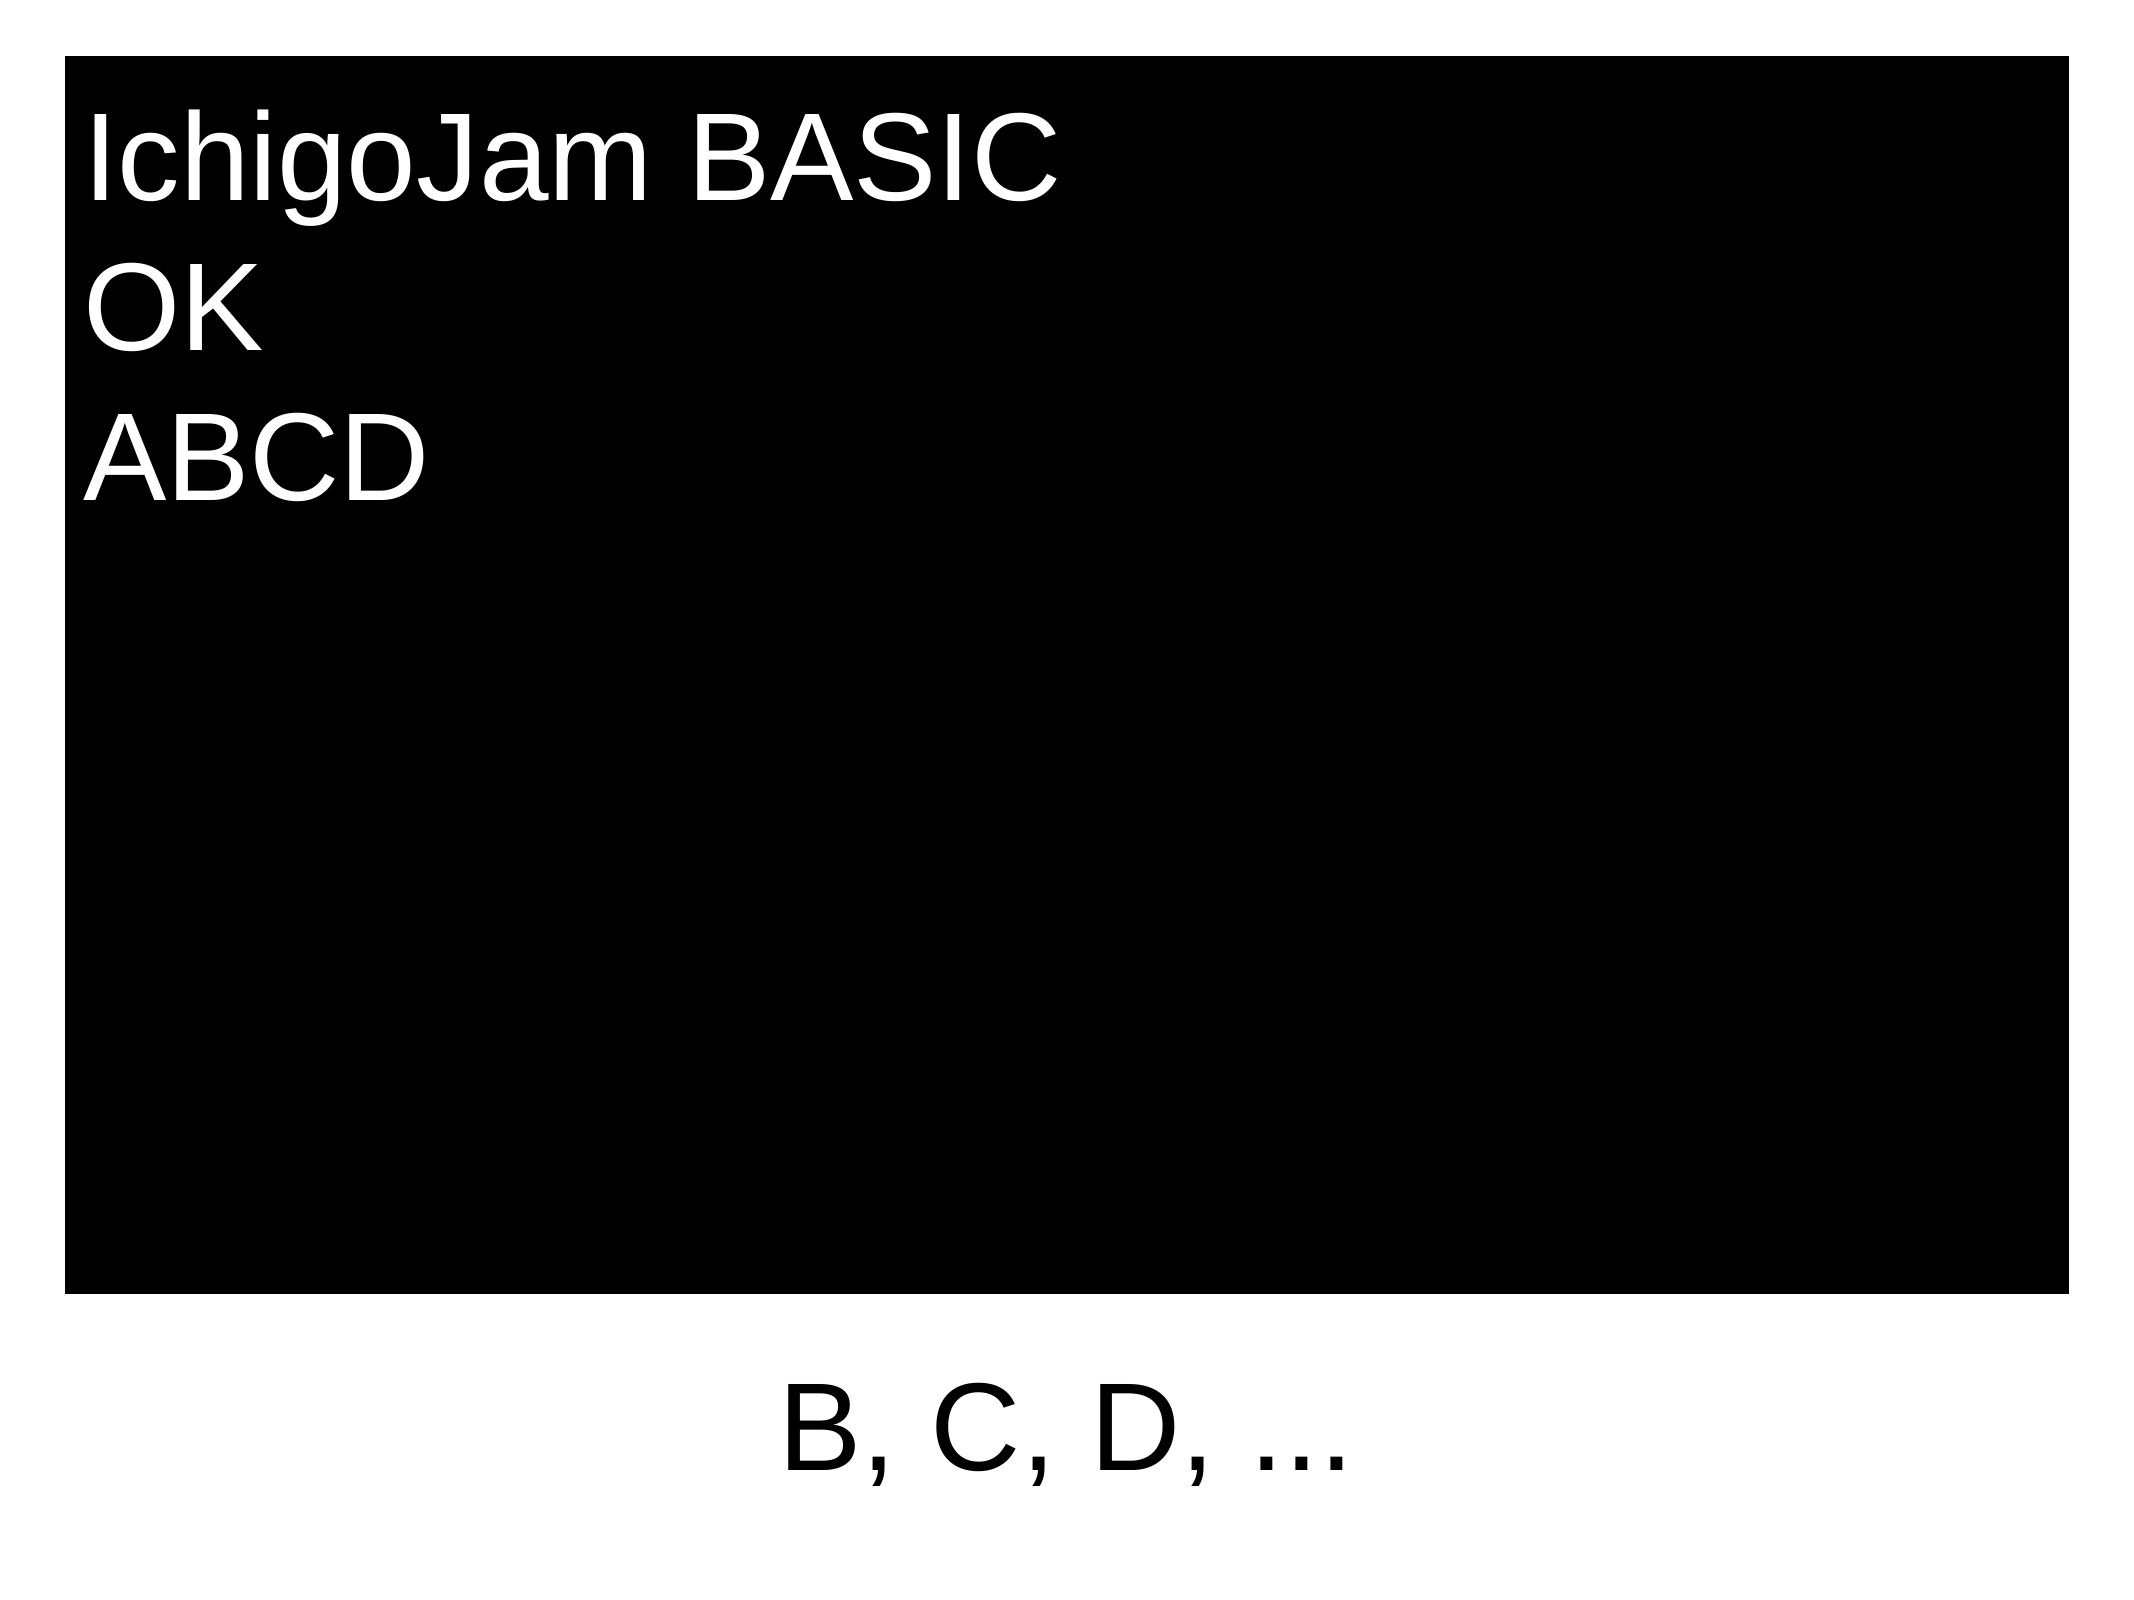

IchigoJam BASIC
OK
ABCD

B, C, D, ...